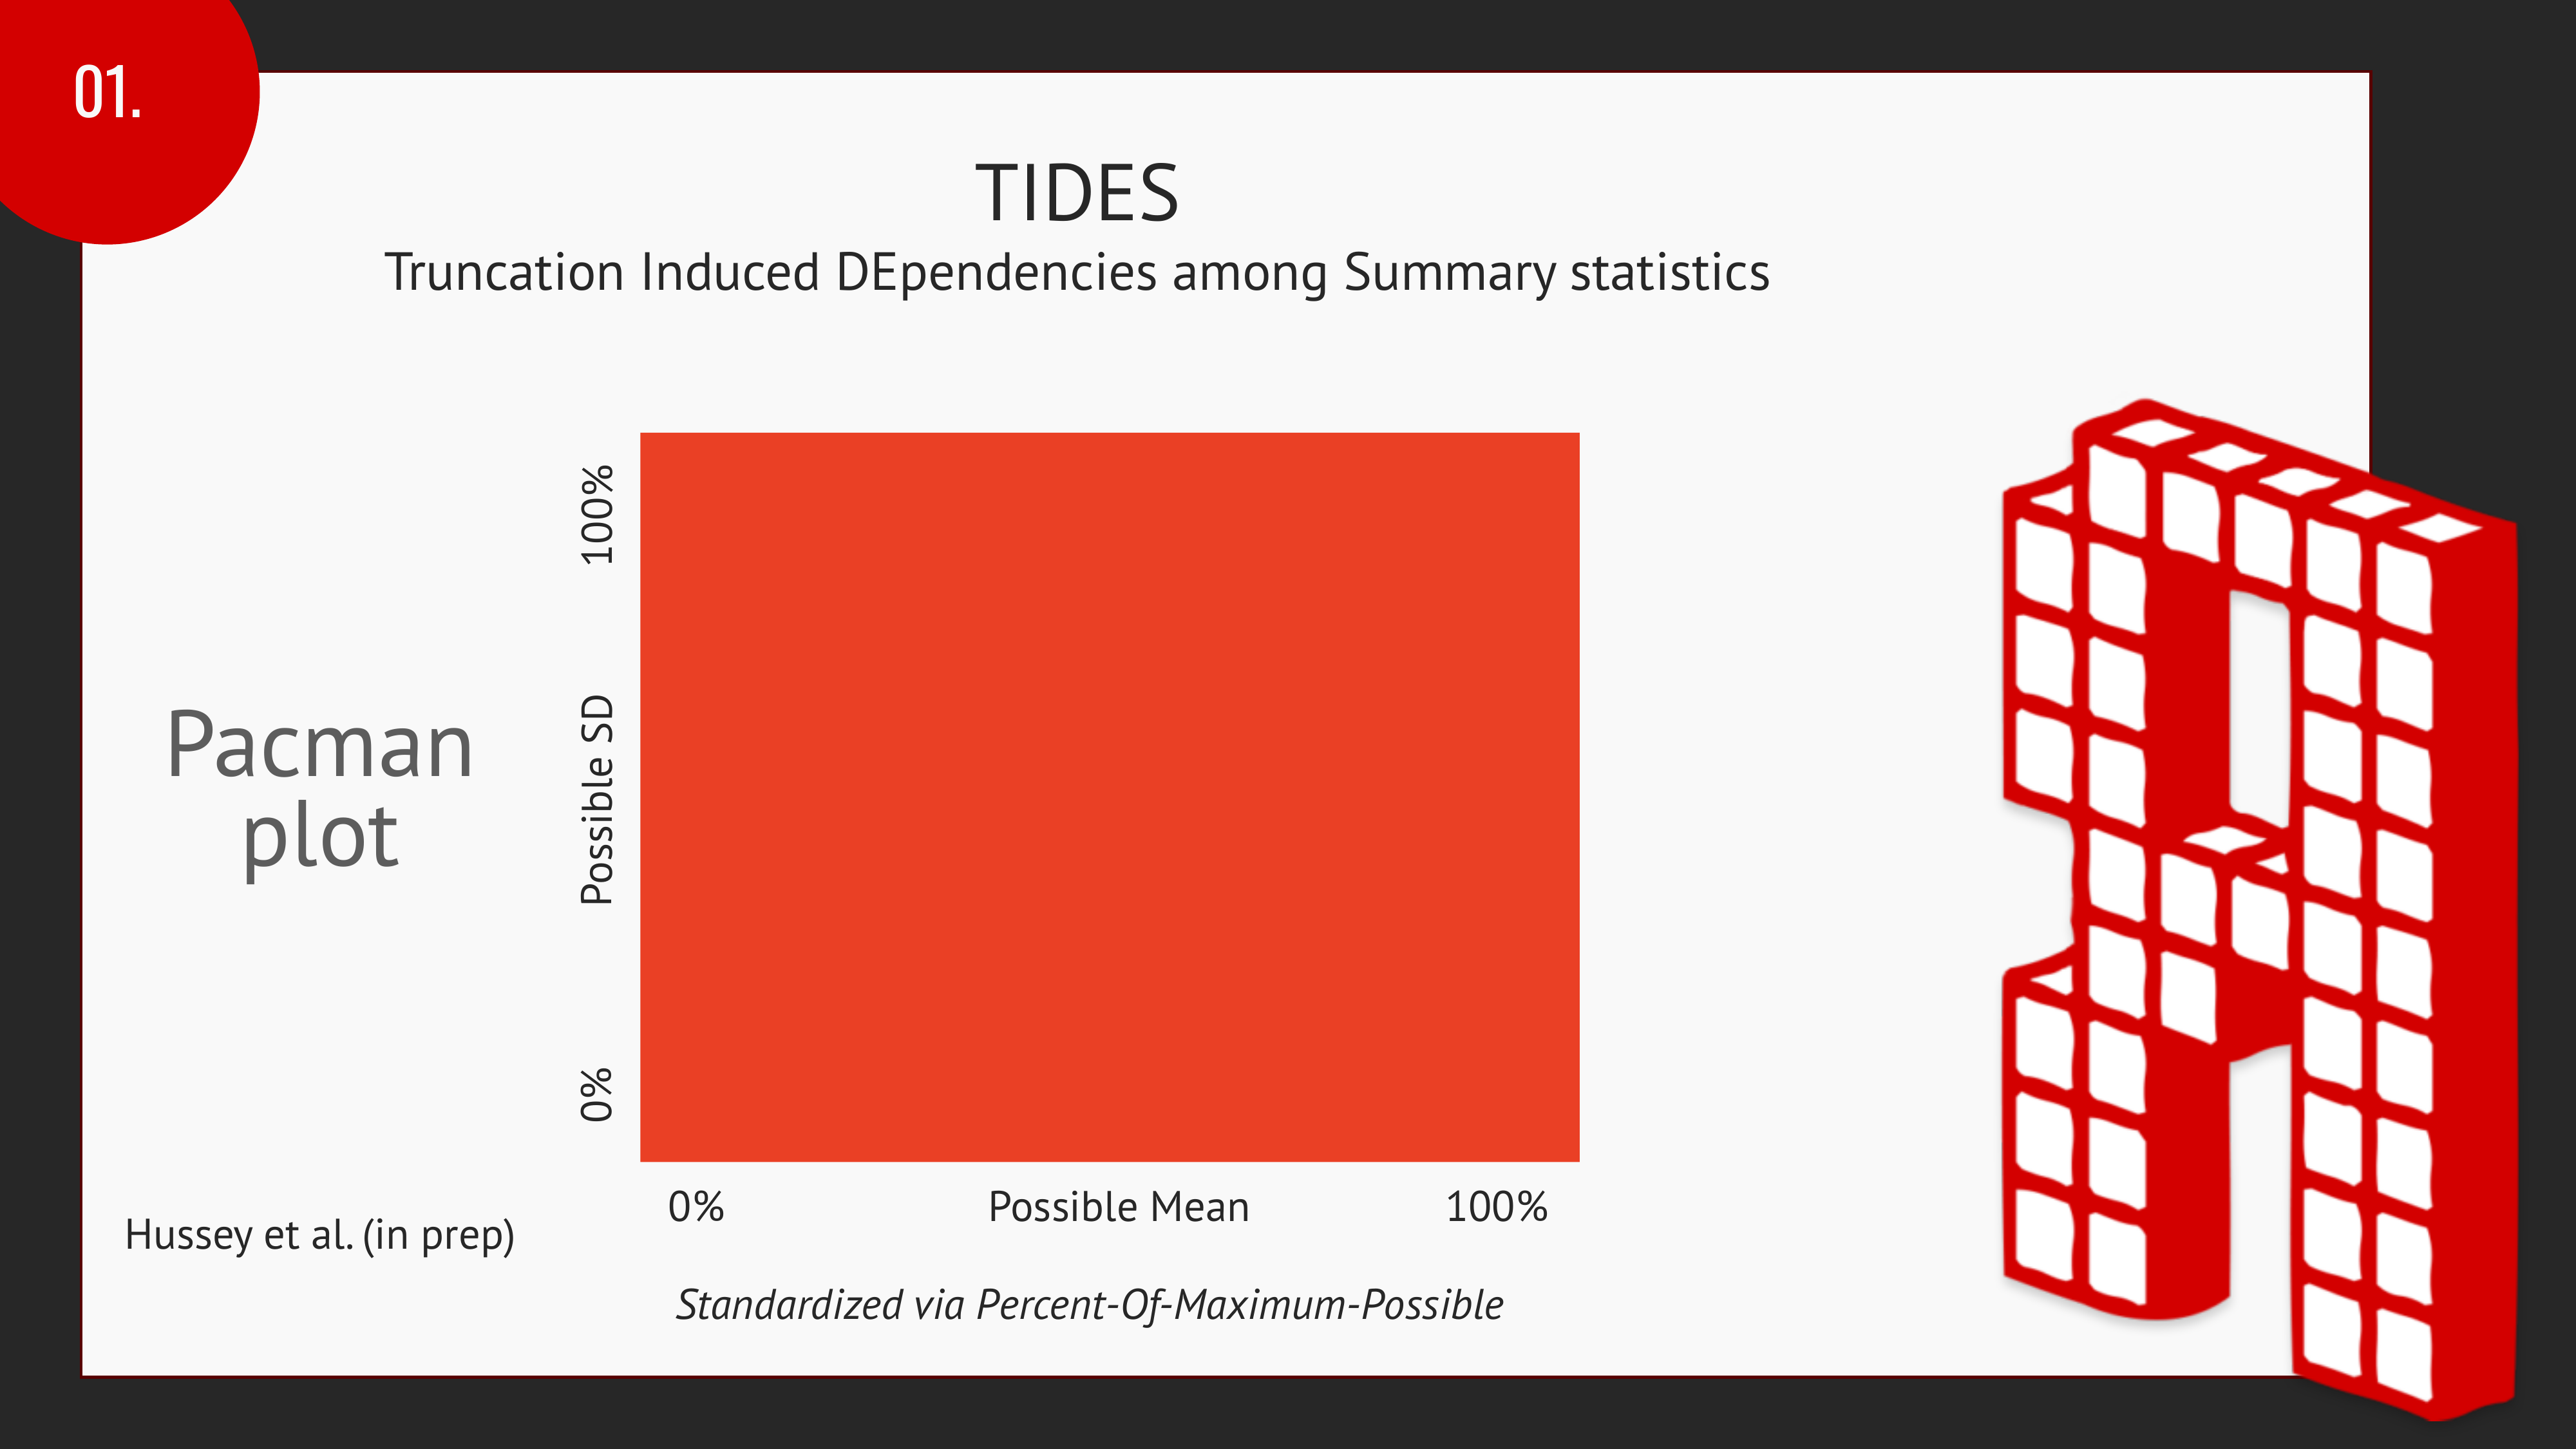

01.
TIDES
Truncation Induced DEpendencies among Summary statistics

Mathematical
bounds of SD
for a given N and M
Pacman
plot

Hussey et al. (in prep)

 0%              Possible SD           100%

0%                       Possible Mean                 100%
Standardized via Percent-Of-Maximum-Possible